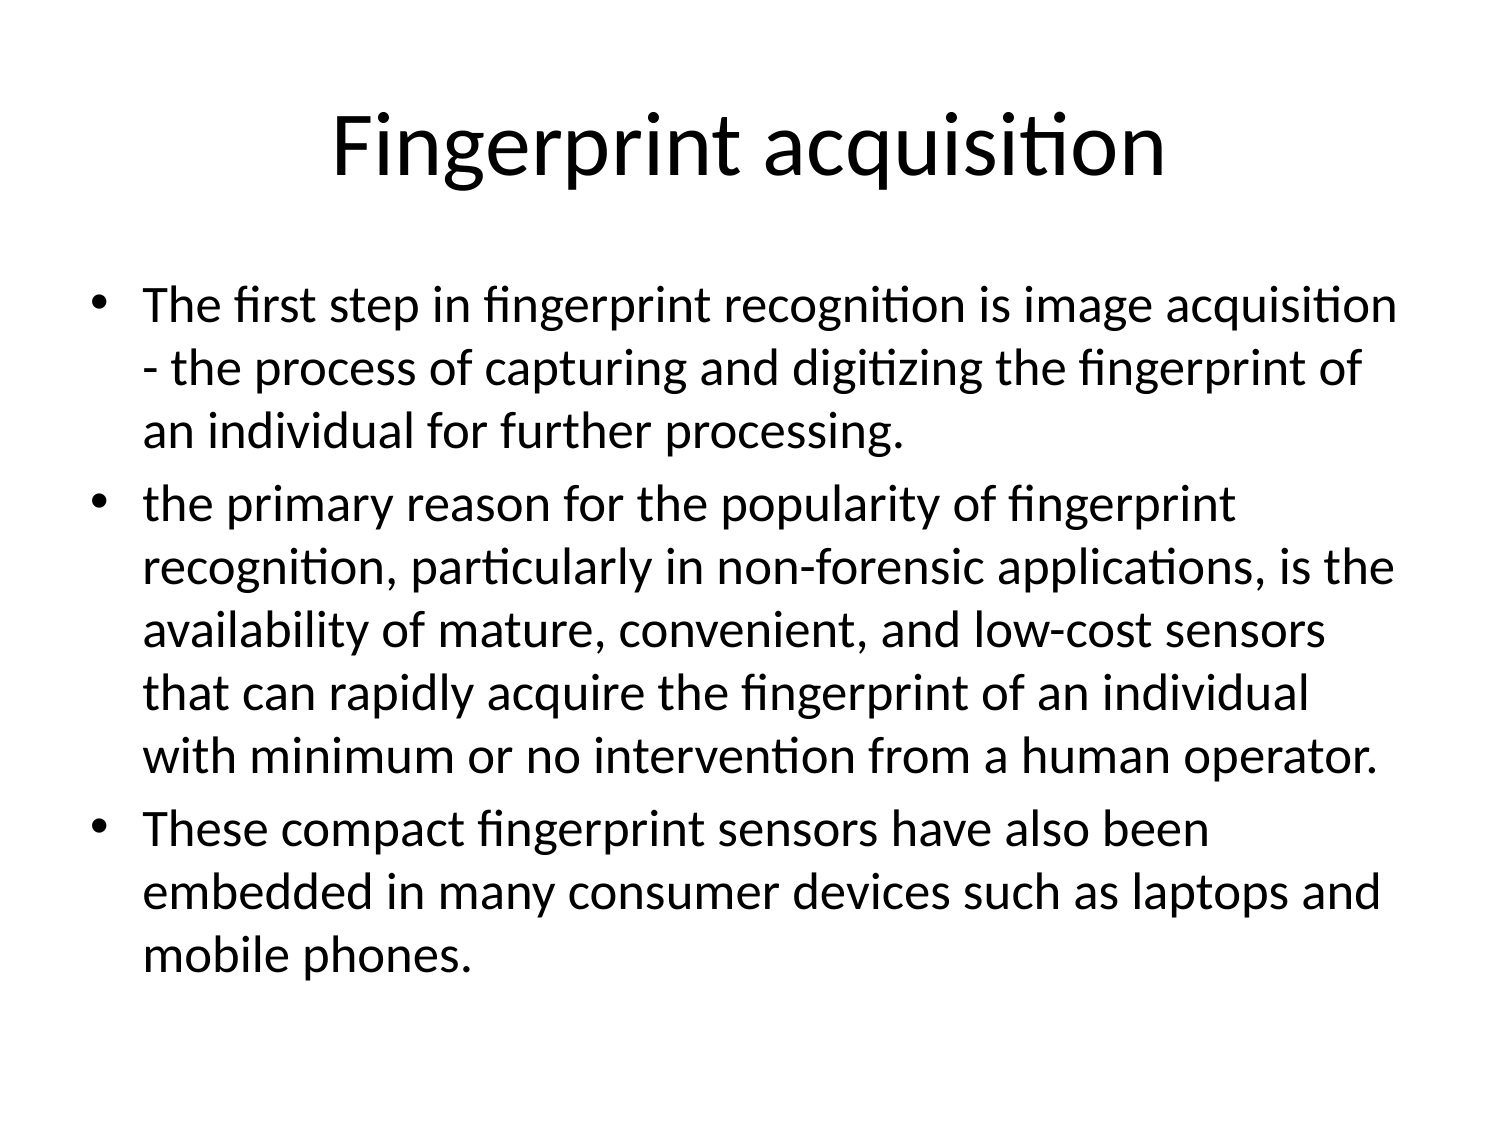

# Fingerprint acquisition
The first step in fingerprint recognition is image acquisition - the process of capturing and digitizing the fingerprint of an individual for further processing.
the primary reason for the popularity of fingerprint recognition, particularly in non-forensic applications, is the availability of mature, convenient, and low-cost sensors that can rapidly acquire the fingerprint of an individual with minimum or no intervention from a human operator.
These compact fingerprint sensors have also been embedded in many consumer devices such as laptops and mobile phones.